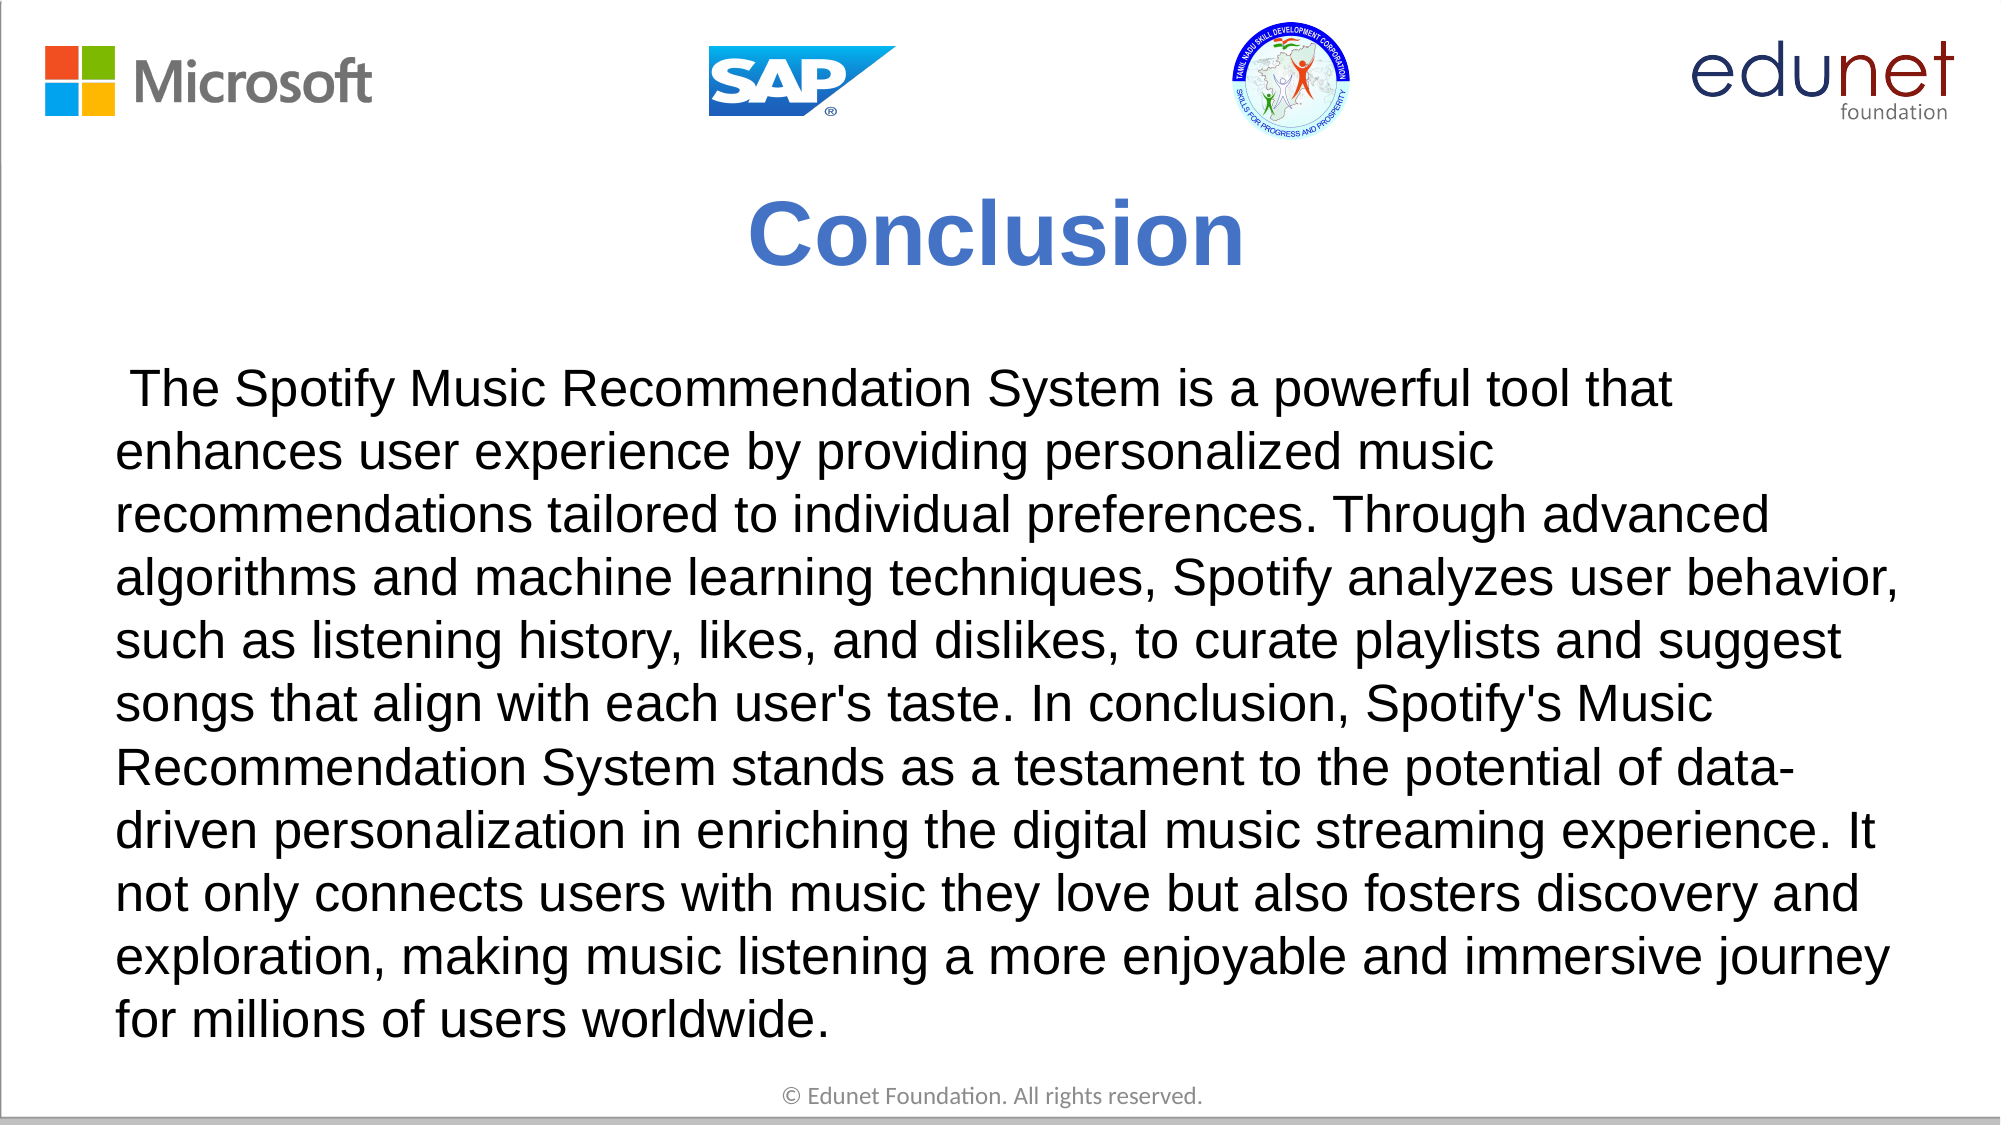

# Conclusion
 The Spotify Music Recommendation System is a powerful tool that enhances user experience by providing personalized music recommendations tailored to individual preferences. Through advanced algorithms and machine learning techniques, Spotify analyzes user behavior, such as listening history, likes, and dislikes, to curate playlists and suggest songs that align with each user's taste. In conclusion, Spotify's Music Recommendation System stands as a testament to the potential of data-driven personalization in enriching the digital music streaming experience. It not only connects users with music they love but also fosters discovery and exploration, making music listening a more enjoyable and immersive journey for millions of users worldwide.
© Edunet Foundation. All rights reserved.